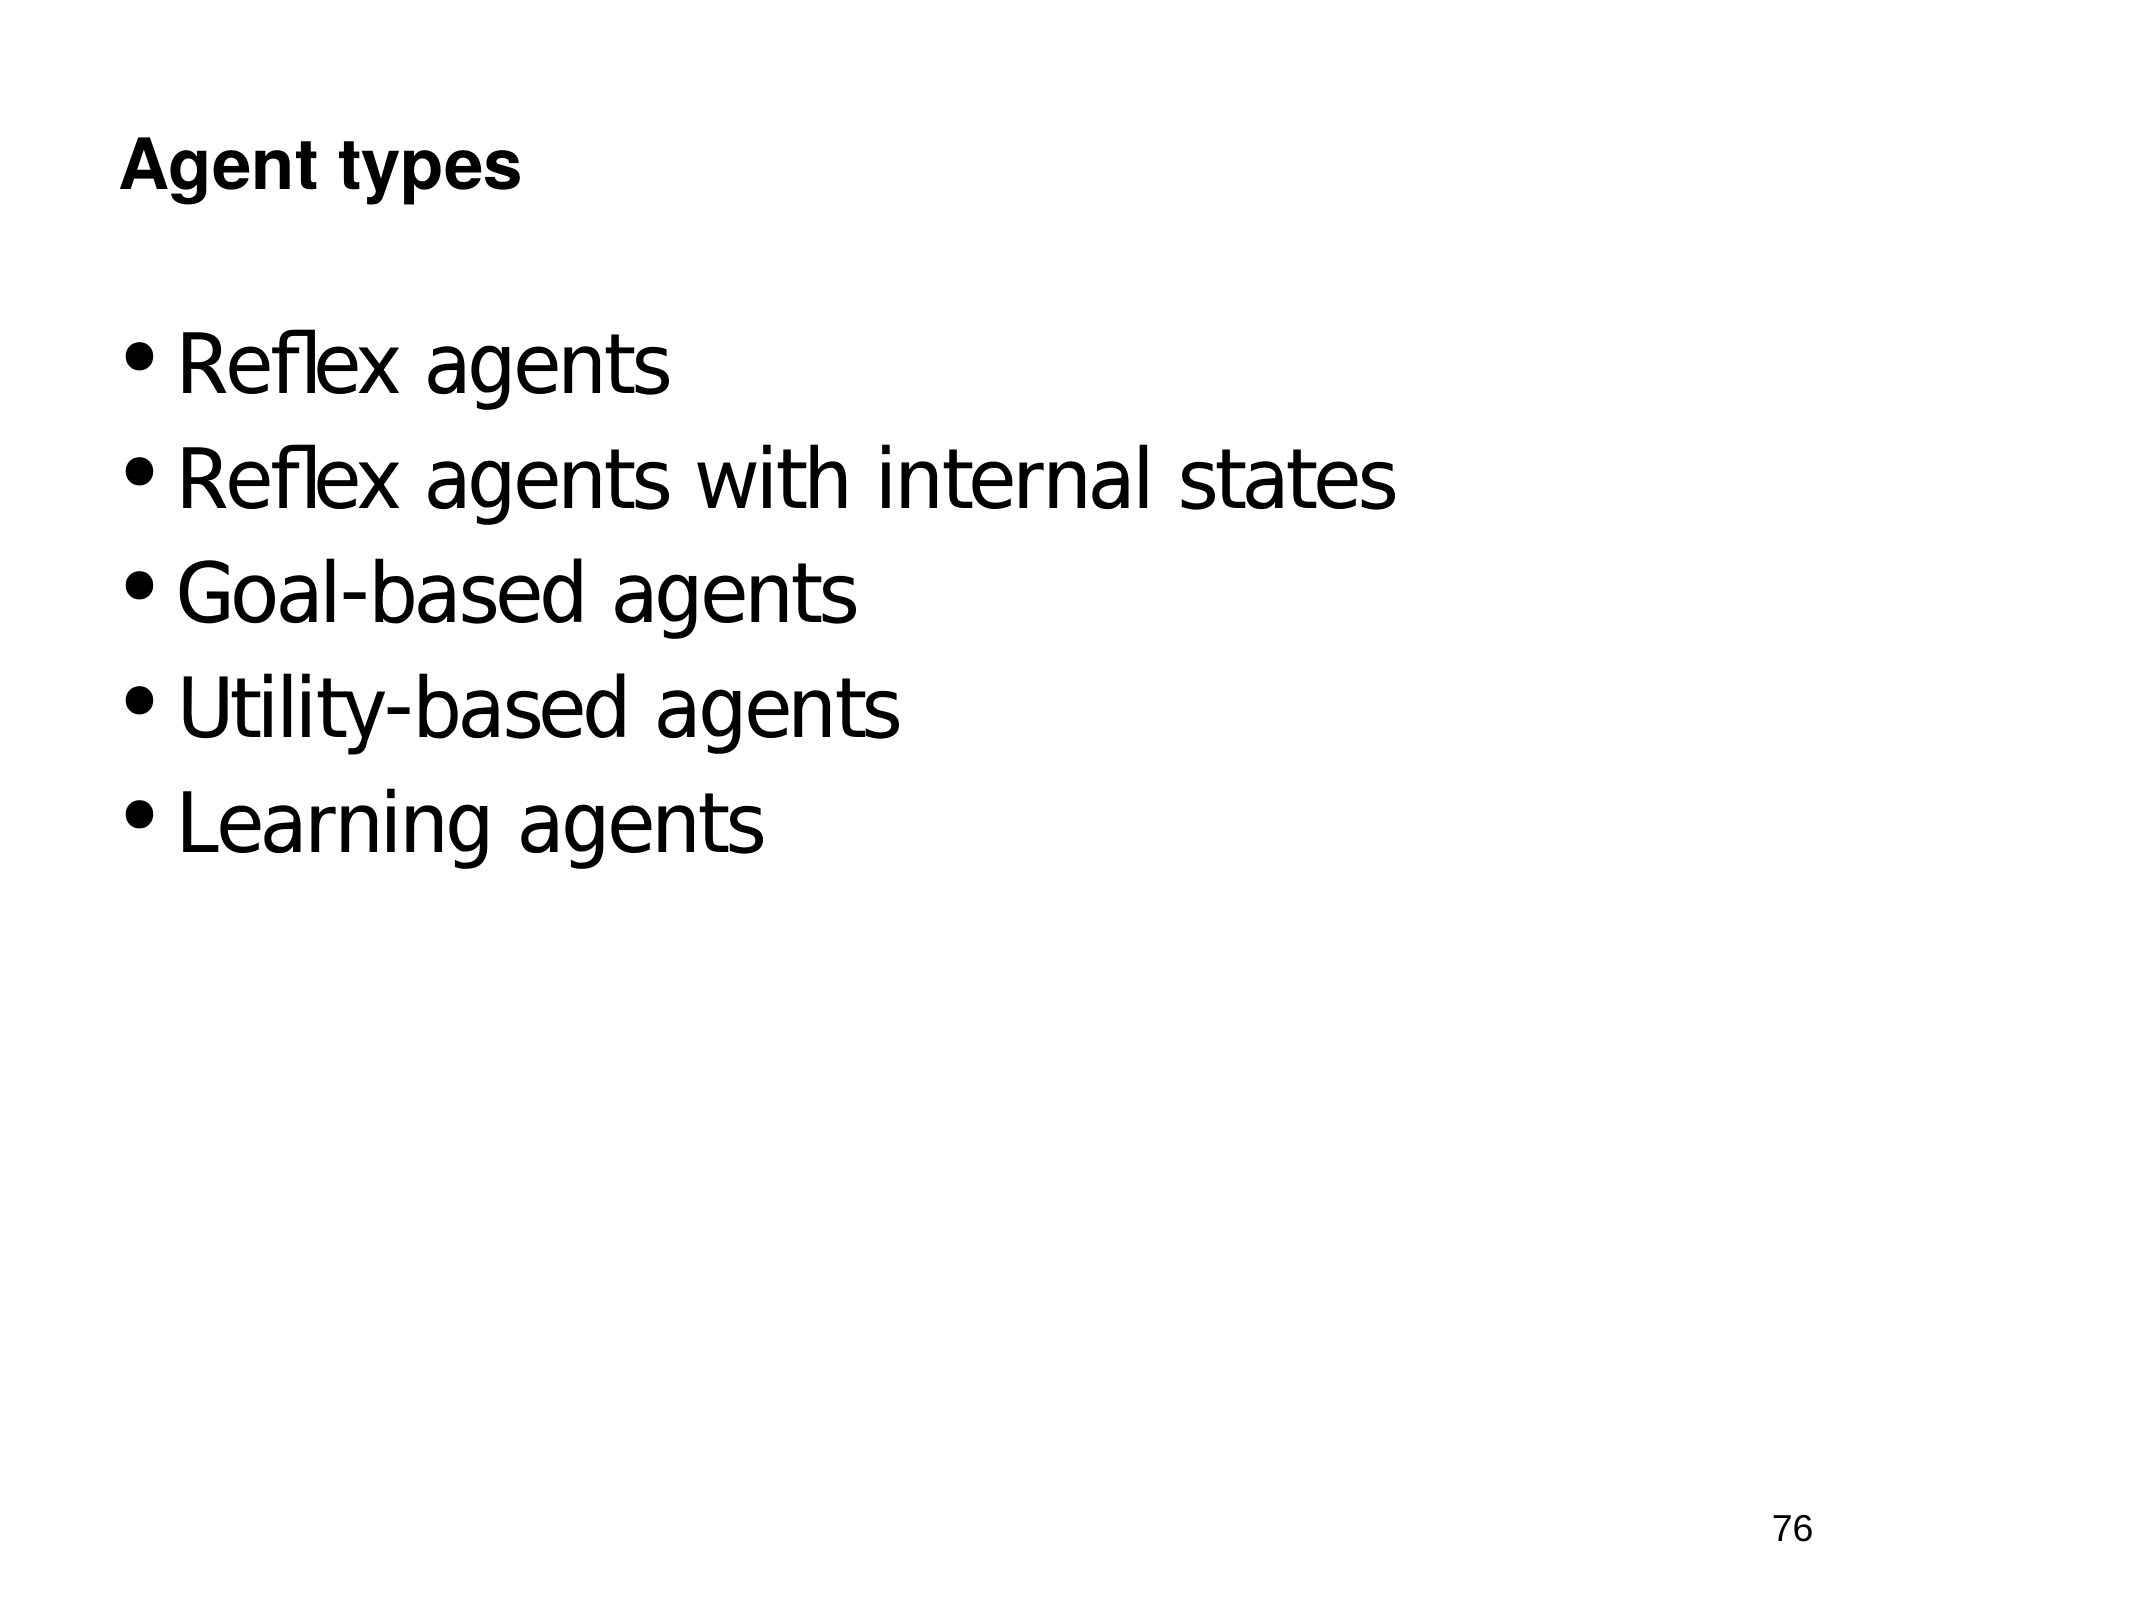

# Agent types
Reflex agents
Reflex agents with internal states
Goal-based agents
Utility-based agents
Learning agents
76